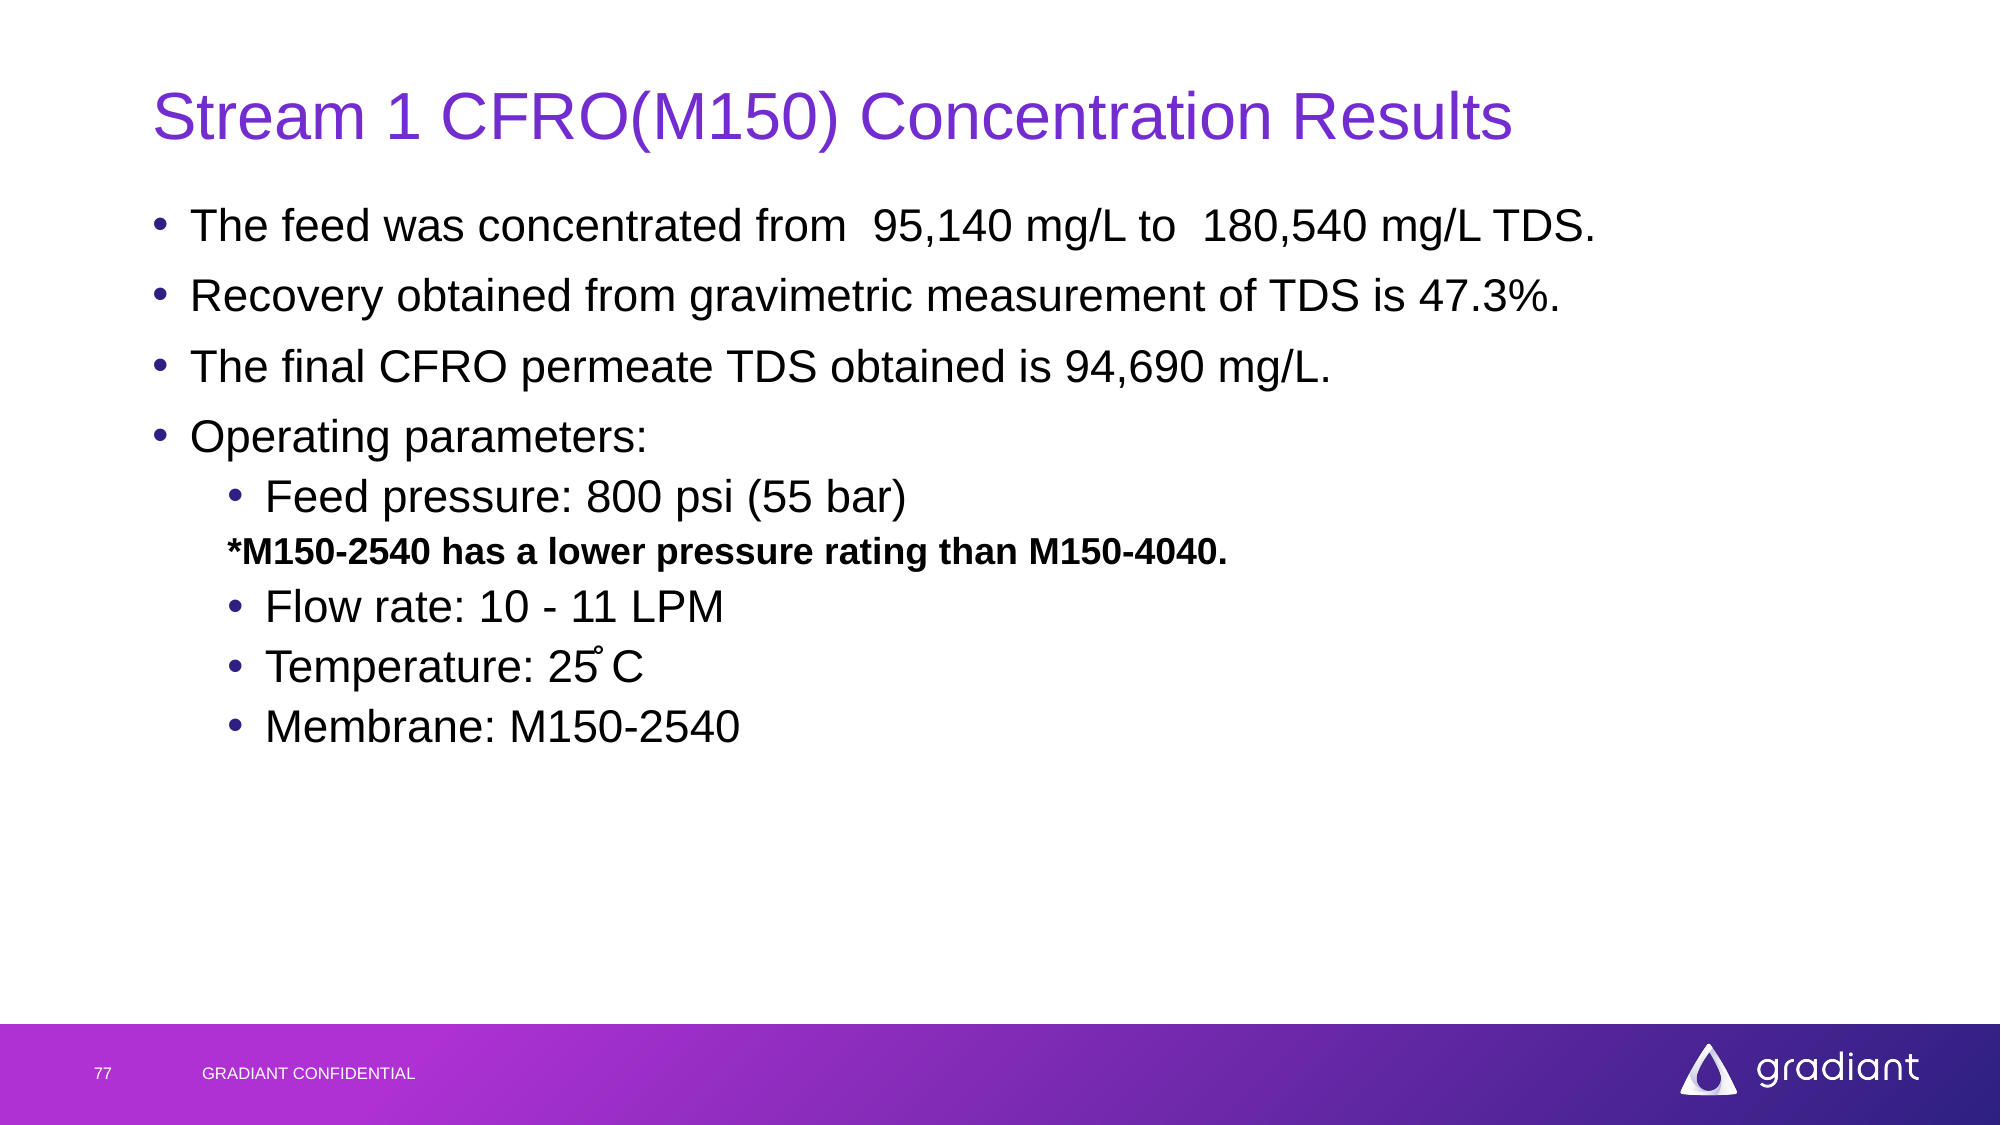

# Stream 1 CFRO(M150) Concentration Results
The feed was concentrated from  95,140 mg/L to  180,540 mg/L TDS.
Recovery obtained from gravimetric measurement of TDS is 47.3%.
The final CFRO permeate TDS obtained is 94,690 mg/L.
Operating parameters:
Feed pressure: 800 psi (55 bar)
*M150-2540 has a lower pressure rating than M150-4040.
Flow rate: 10 - 11 LPM
Temperature: 25̊ C
Membrane: M150-2540
77
GRADIANT CONFIDENTIAL